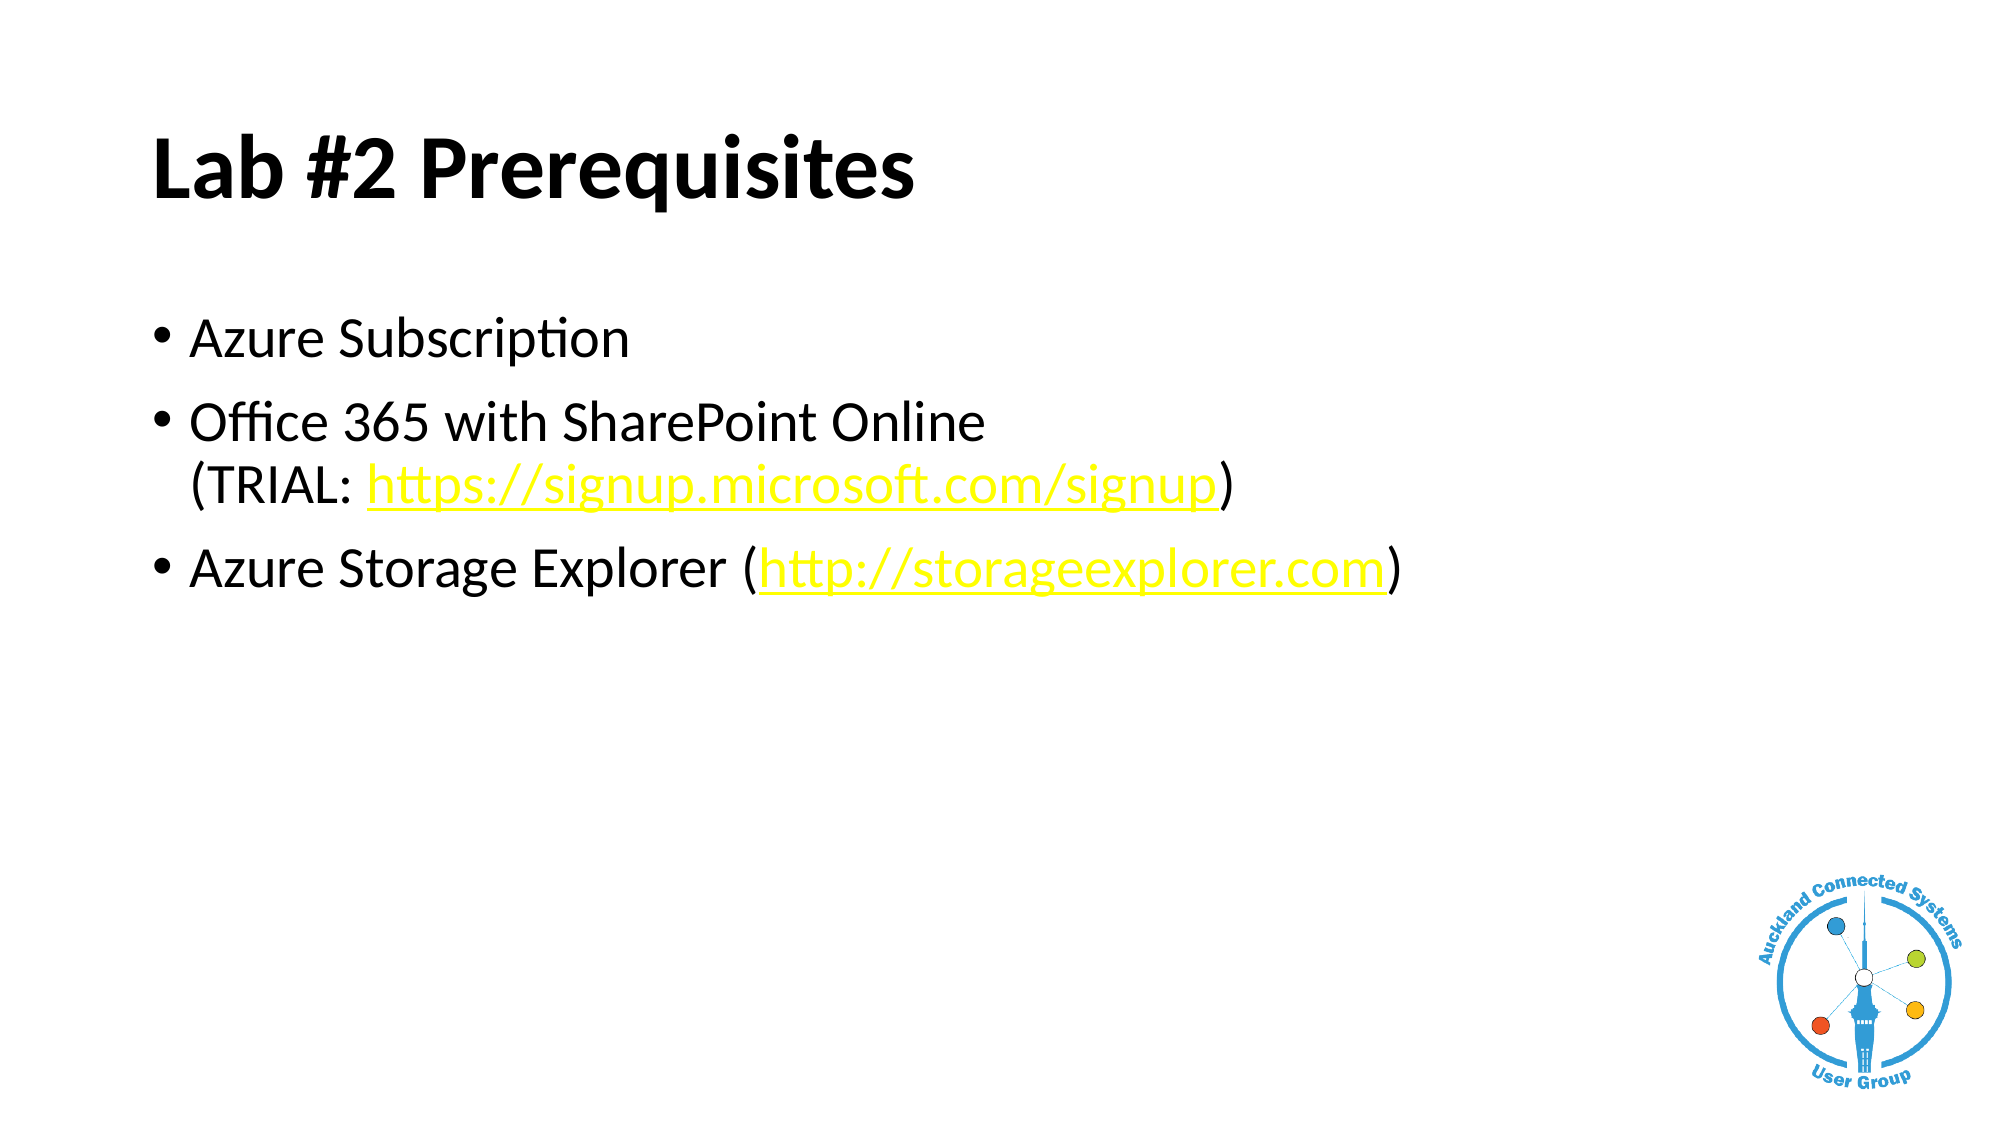

# Lab #2 Prerequisites
Azure Subscription
Office 365 with SharePoint Online
(TRIAL: https://signup.microsoft.com/signup)
Azure Storage Explorer (http://storageexplorer.com)